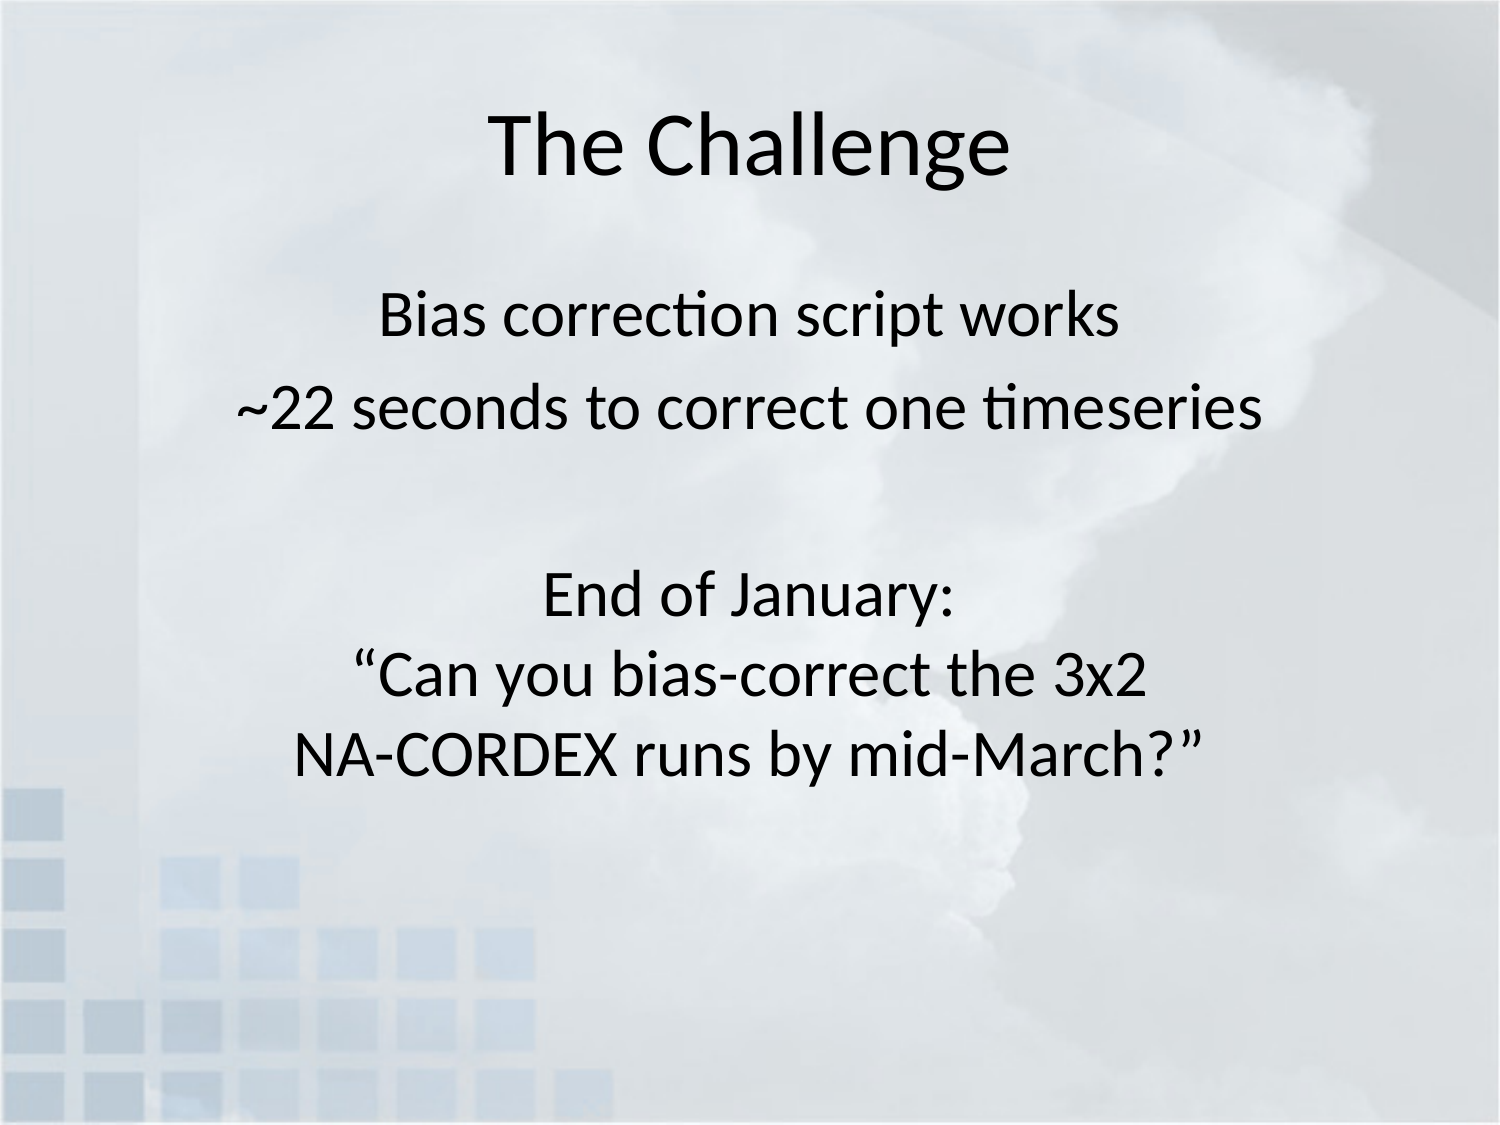

# The Challenge
Bias correction script works
~22 seconds to correct one timeseries

End of January:
“Can you bias-correct the 3x2
NA-CORDEX runs by mid-March?”